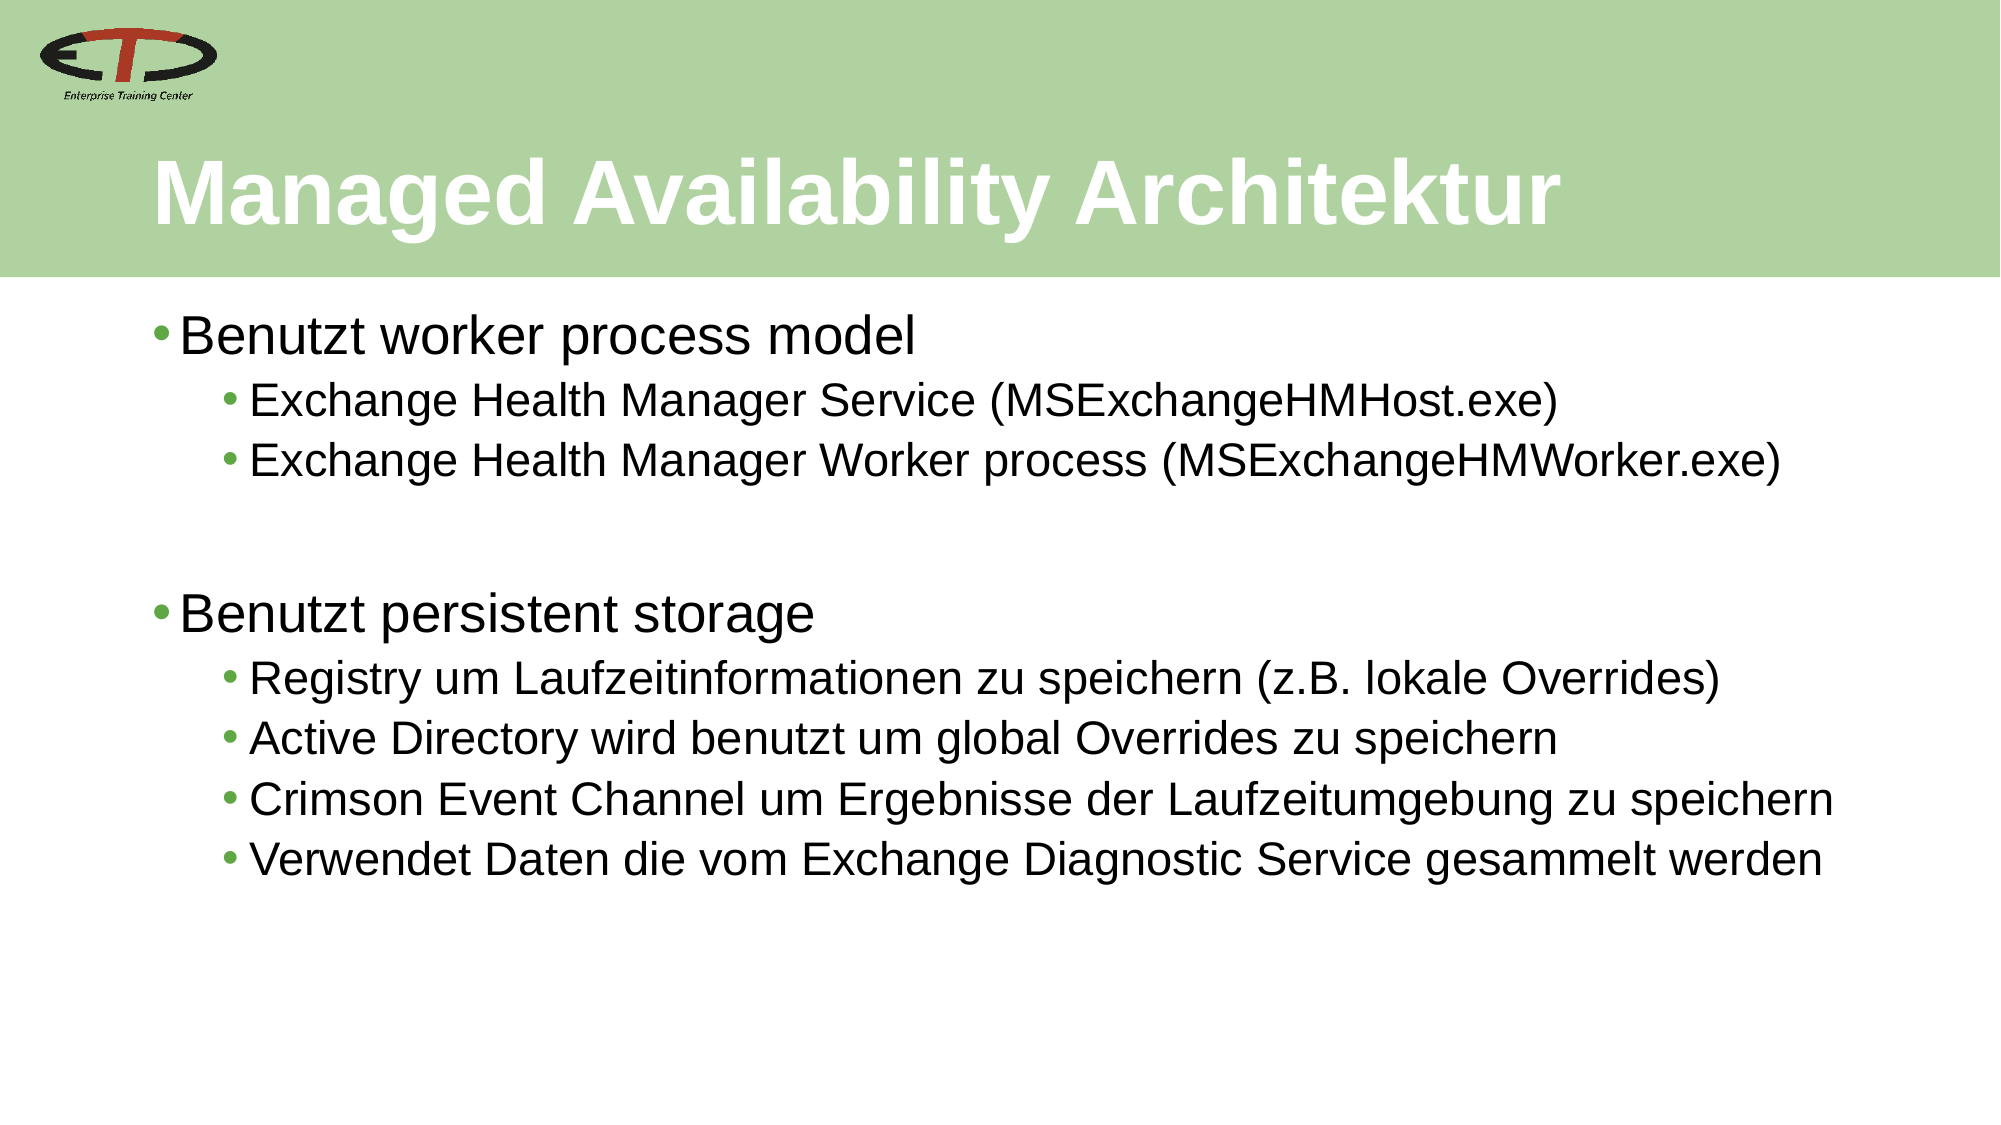

# Managed Availability Architektur
Benutzt worker process model
Exchange Health Manager Service (MSExchangeHMHost.exe)
Exchange Health Manager Worker process (MSExchangeHMWorker.exe)

Benutzt persistent storage
Registry um Laufzeitinformationen zu speichern (z.B. lokale Overrides)
Active Directory wird benutzt um global Overrides zu speichern
Crimson Event Channel um Ergebnisse der Laufzeitumgebung zu speichern
Verwendet Daten die vom Exchange Diagnostic Service gesammelt werden